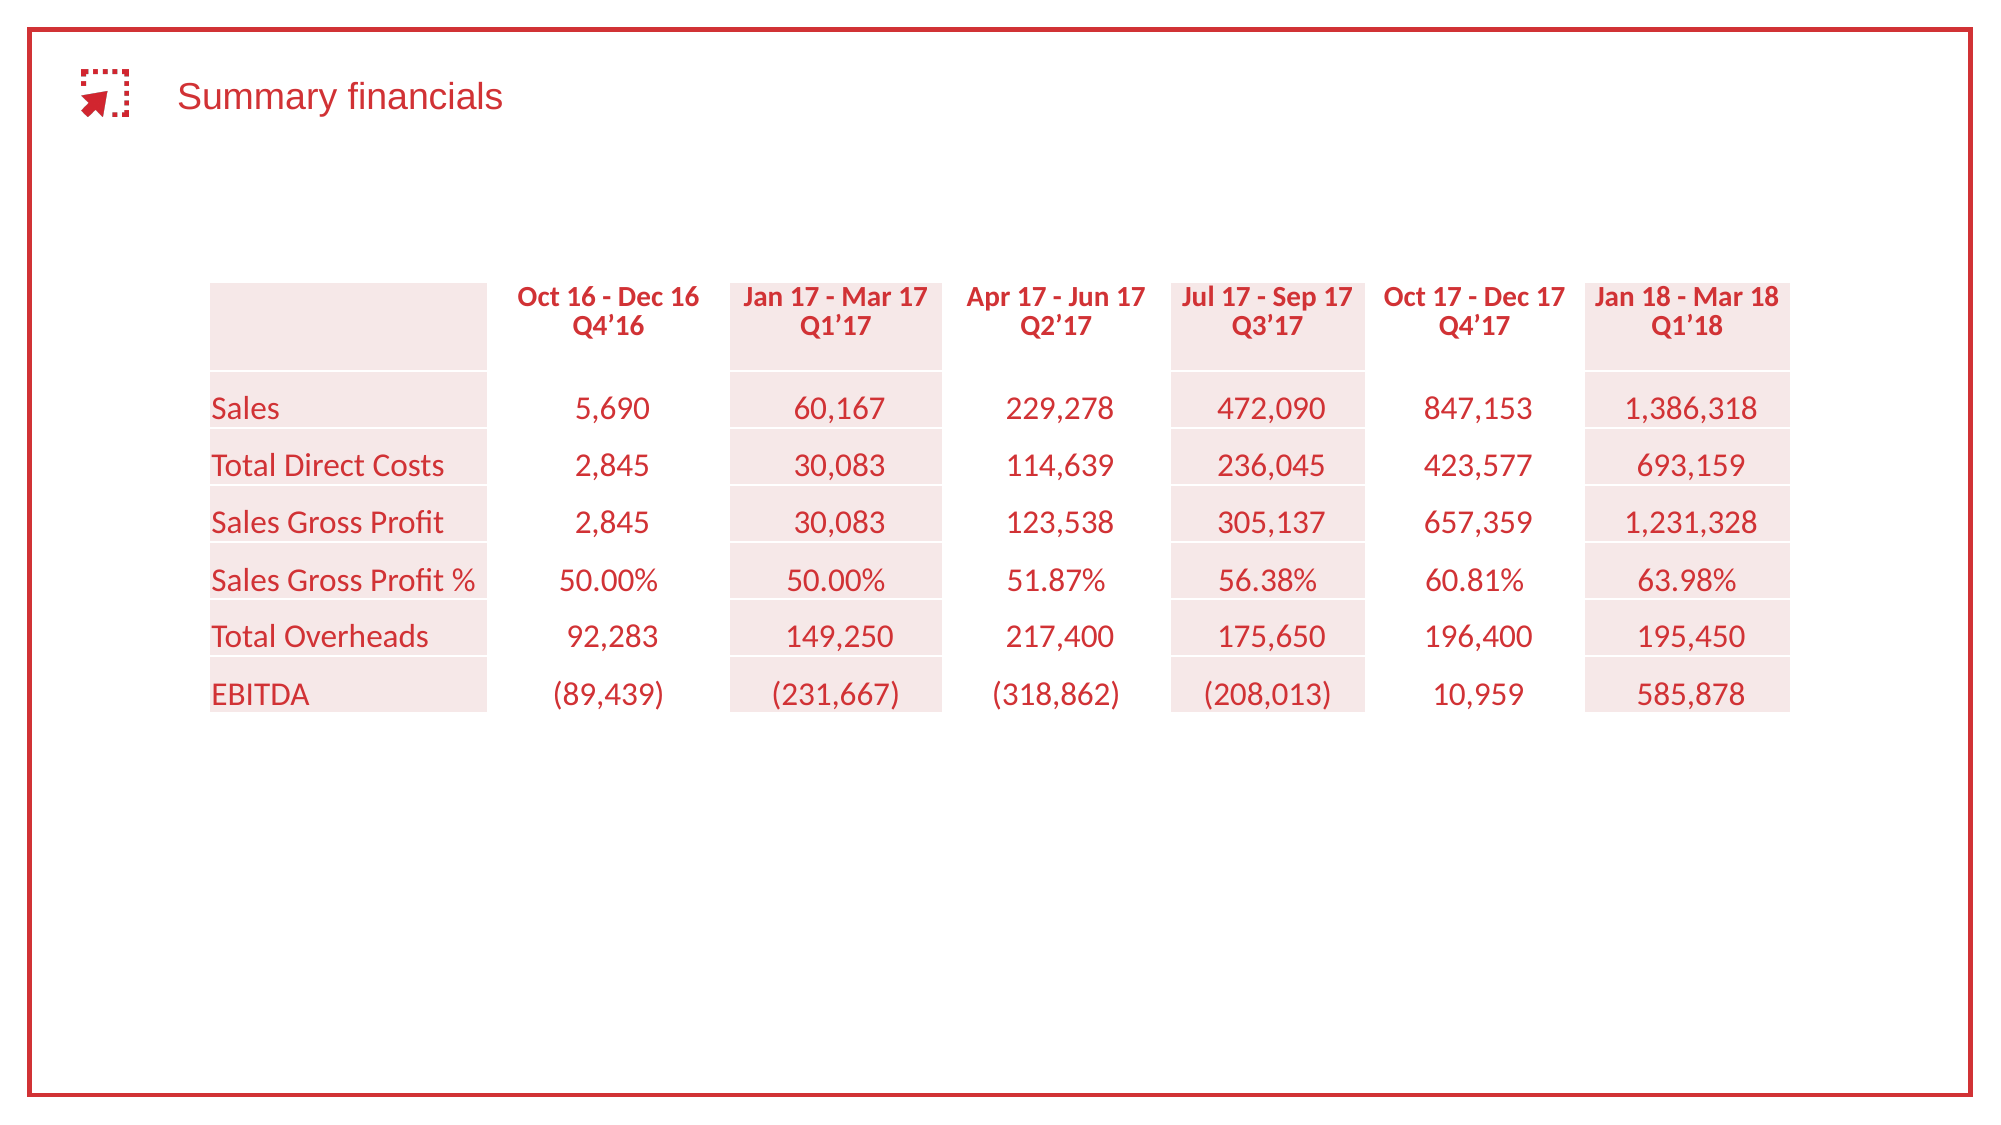

# Summary financials
|  | Oct 16 - Dec 16 Q4’16 | Jan 17 - Mar 17 Q1’17 | Apr 17 - Jun 17 Q2’17 | Jul 17 - Sep 17 Q3’17 | Oct 17 - Dec 17 Q4’17 | Jan 18 - Mar 18 Q1’18 |
| --- | --- | --- | --- | --- | --- | --- |
| Sales | 5,690 | 60,167 | 229,278 | 472,090 | 847,153 | 1,386,318 |
| Total Direct Costs | 2,845 | 30,083 | 114,639 | 236,045 | 423,577 | 693,159 |
| Sales Gross Profit | 2,845 | 30,083 | 123,538 | 305,137 | 657,359 | 1,231,328 |
| Sales Gross Profit % | 50.00% | 50.00% | 51.87% | 56.38% | 60.81% | 63.98% |
| Total Overheads | 92,283 | 149,250 | 217,400 | 175,650 | 196,400 | 195,450 |
| EBITDA | (89,439) | (231,667) | (318,862) | (208,013) | 10,959 | 585,878 |